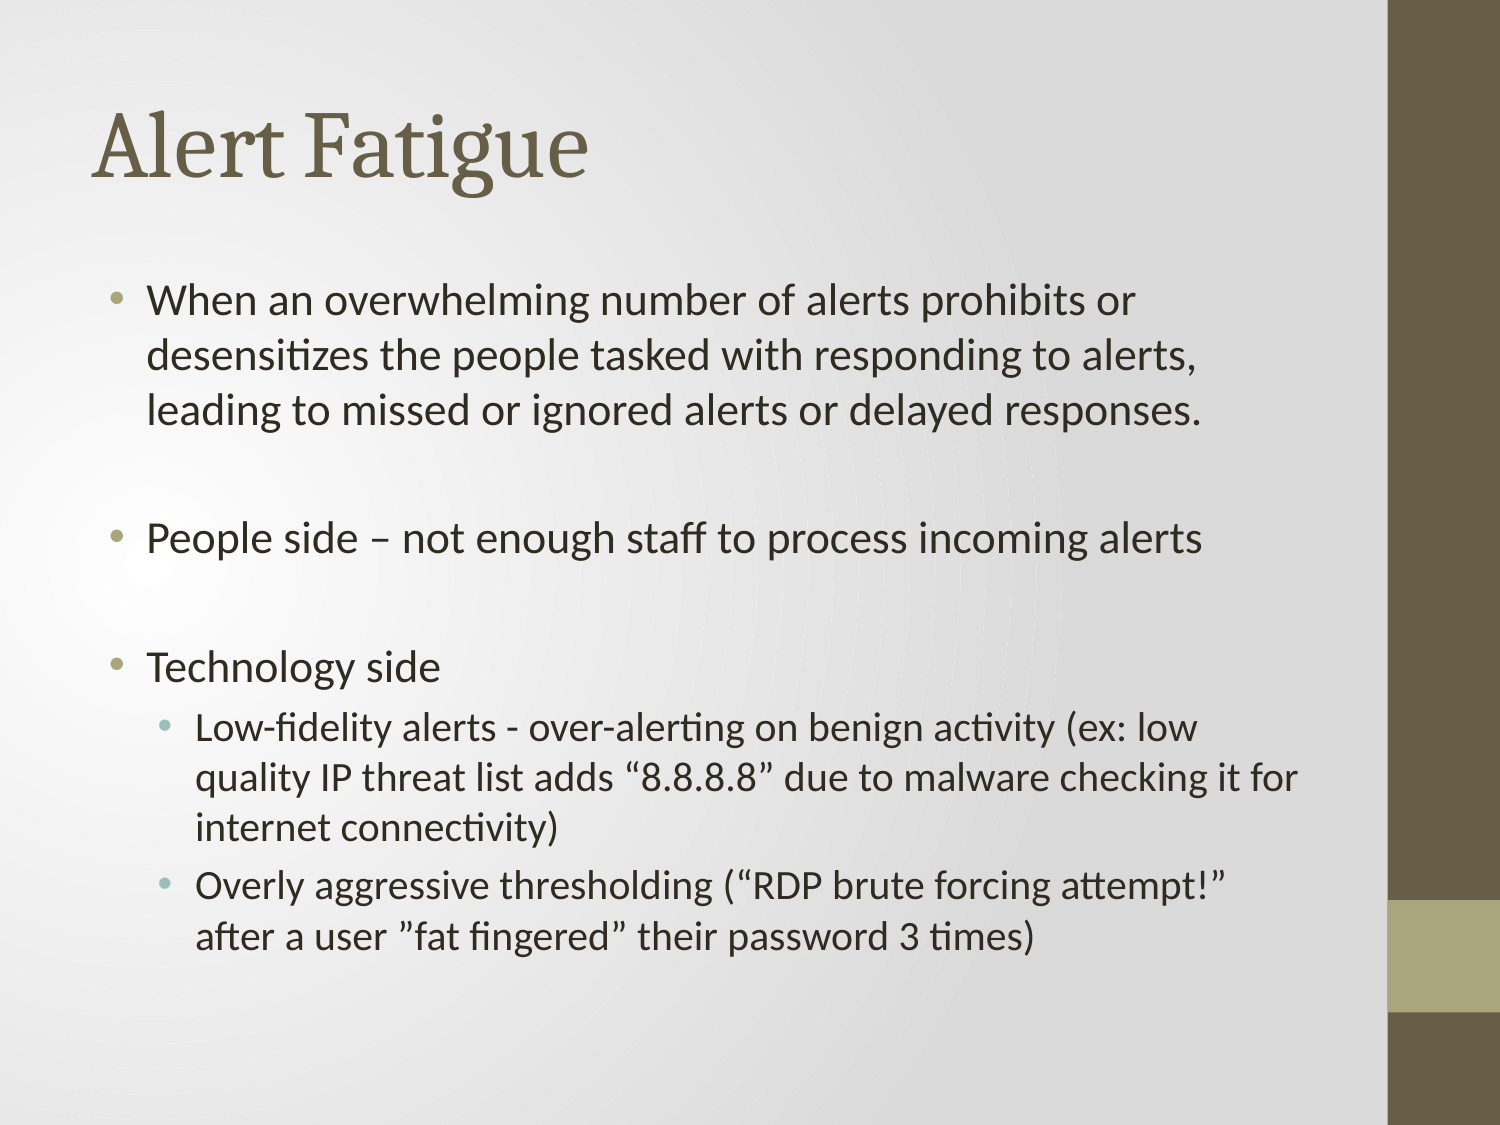

# Alert Fatigue
When an overwhelming number of alerts prohibits or desensitizes the people tasked with responding to alerts, leading to missed or ignored alerts or delayed responses.

People side – not enough staff to process incoming alerts

Technology side
Low-fidelity alerts - over-alerting on benign activity (ex: low quality IP threat list adds “8.8.8.8” due to malware checking it for internet connectivity)
Overly aggressive thresholding (“RDP brute forcing attempt!” after a user ”fat fingered” their password 3 times)